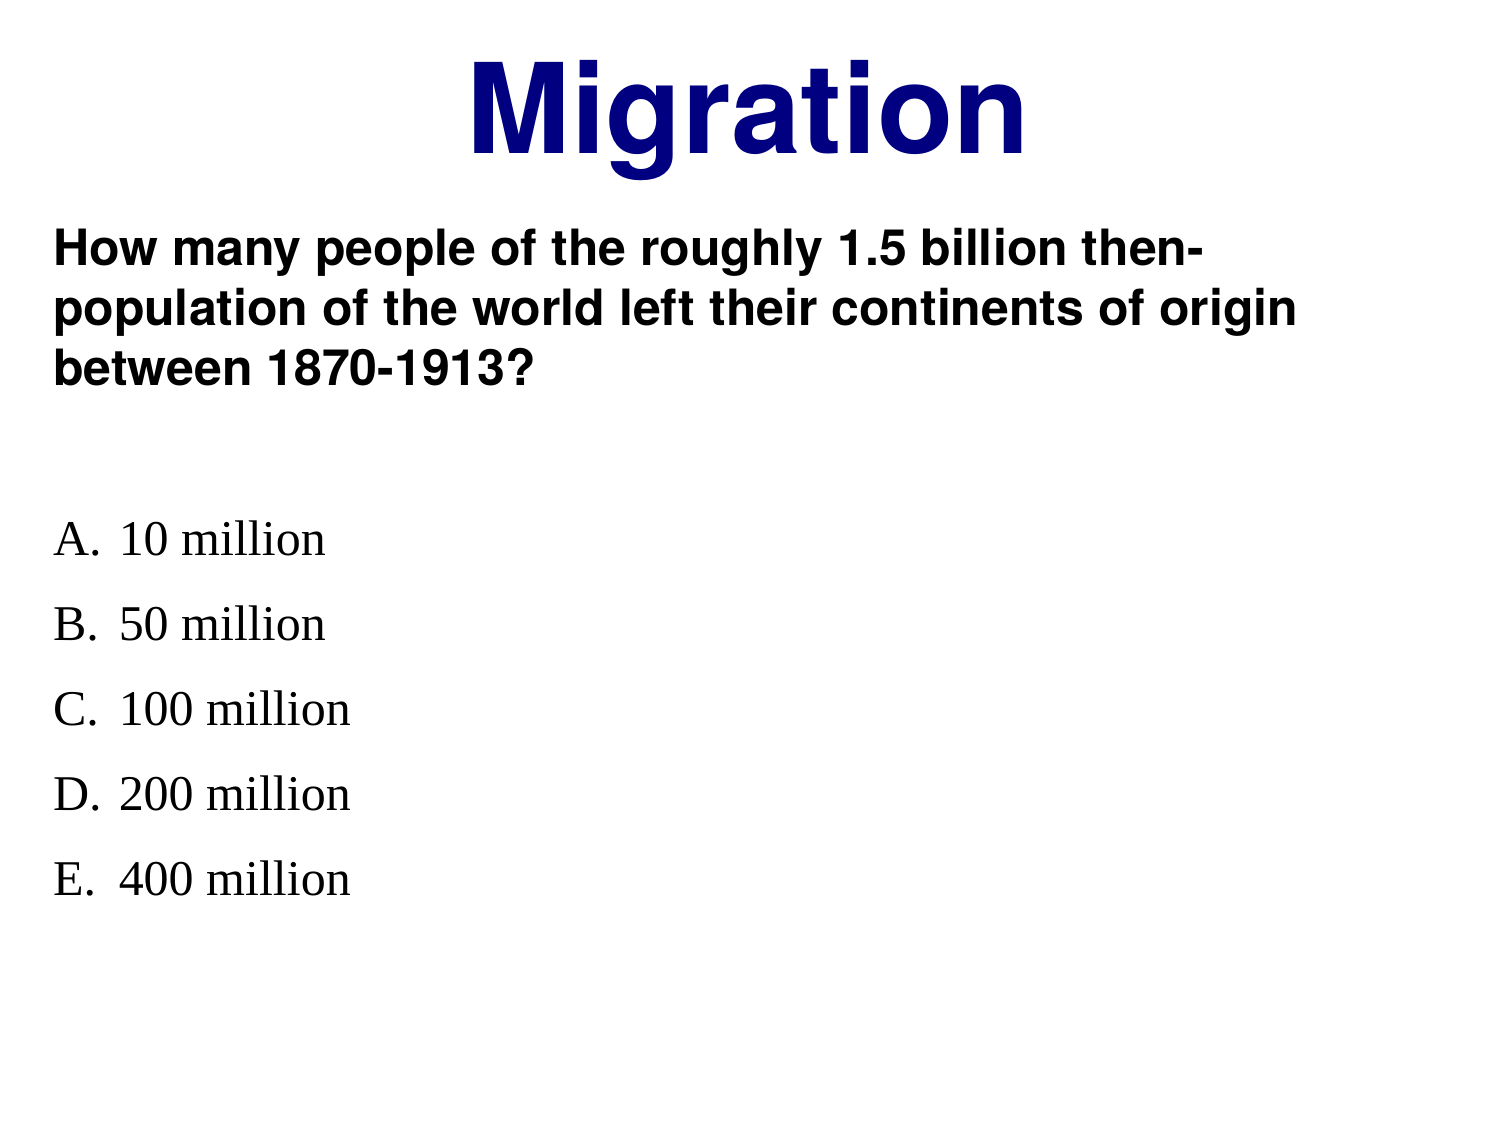

Migration
How many people of the roughly 1.5 billion then-population of the world left their continents of origin between 1870-1913?

10 million
50 million
100 million
200 million
400 million